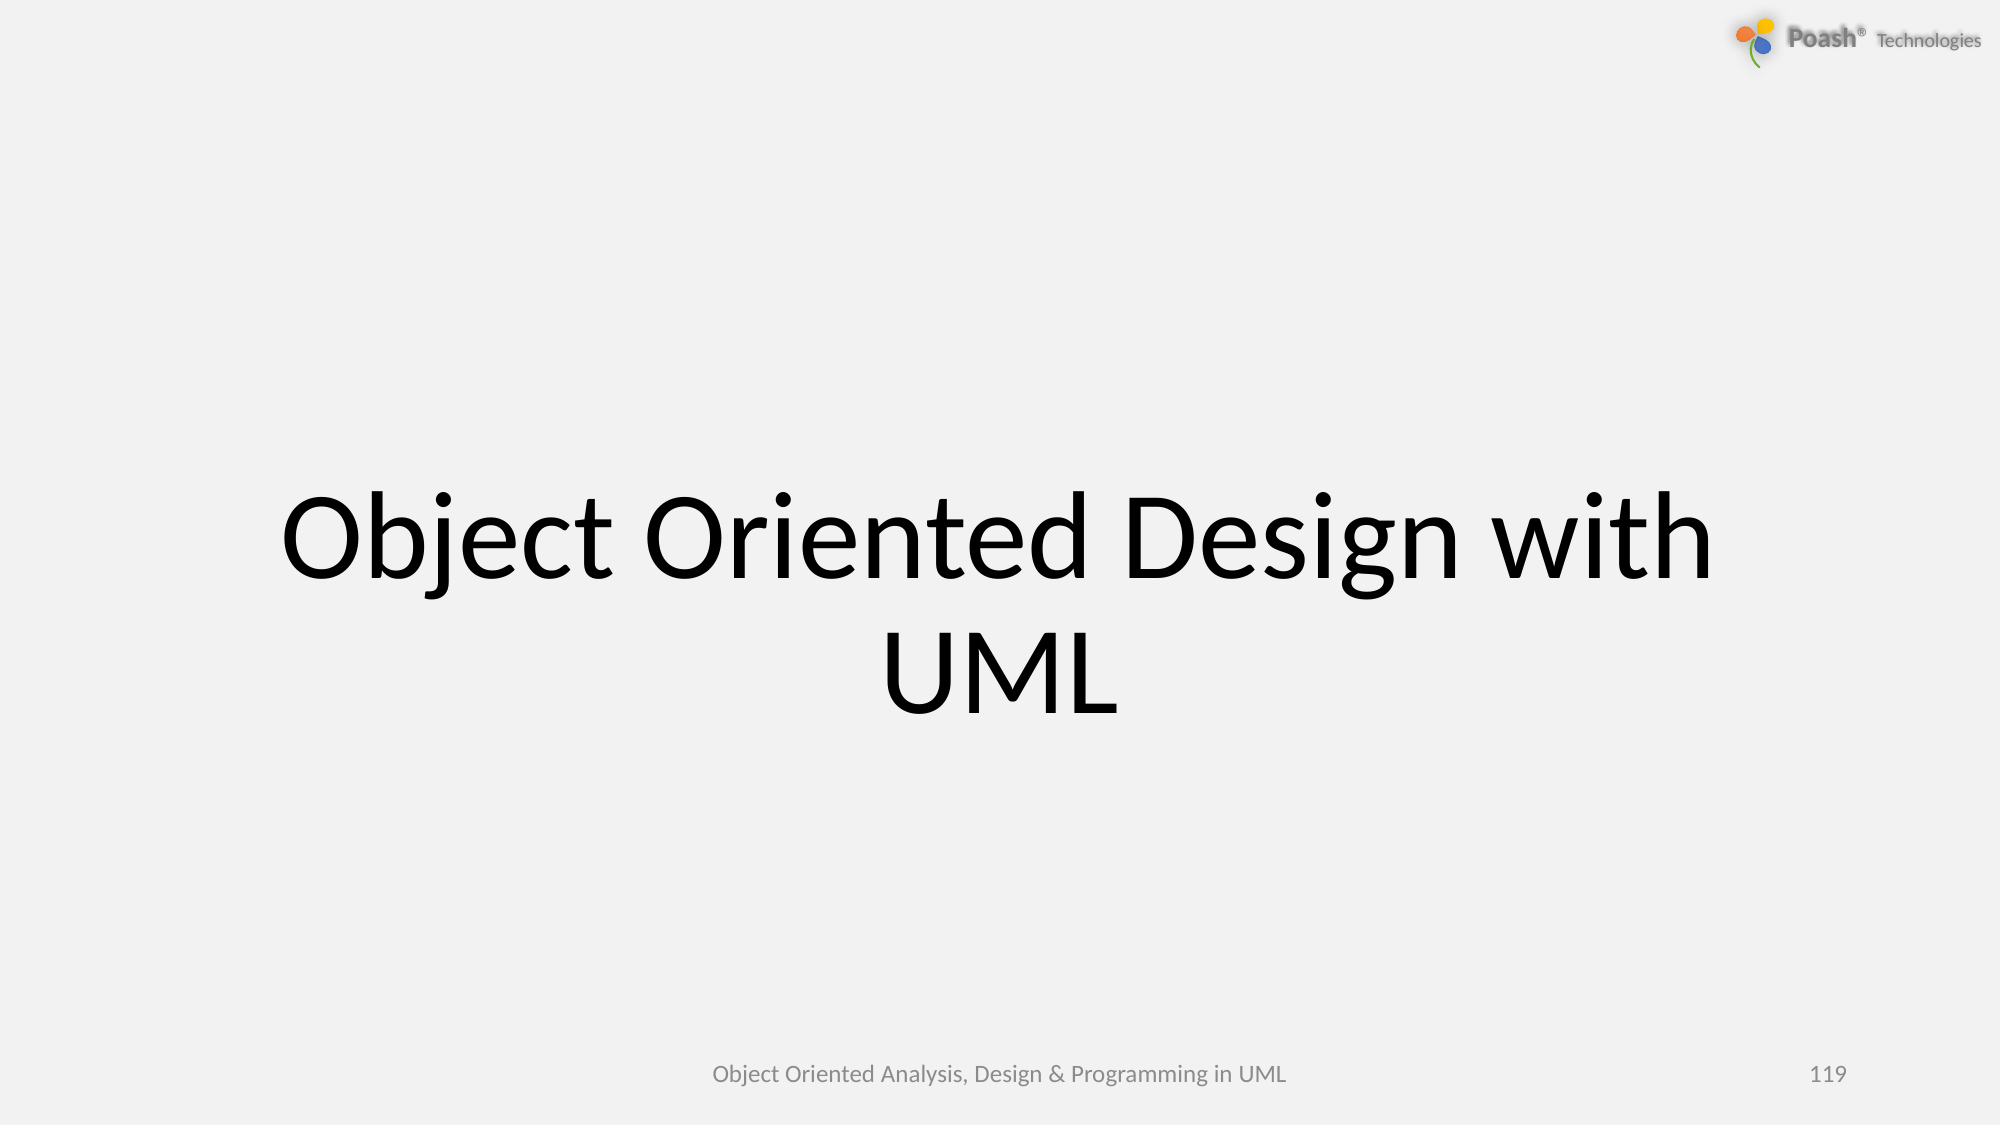

# Object Oriented Design with UML

Object Oriented Analysis, Design & Programming in UML
119